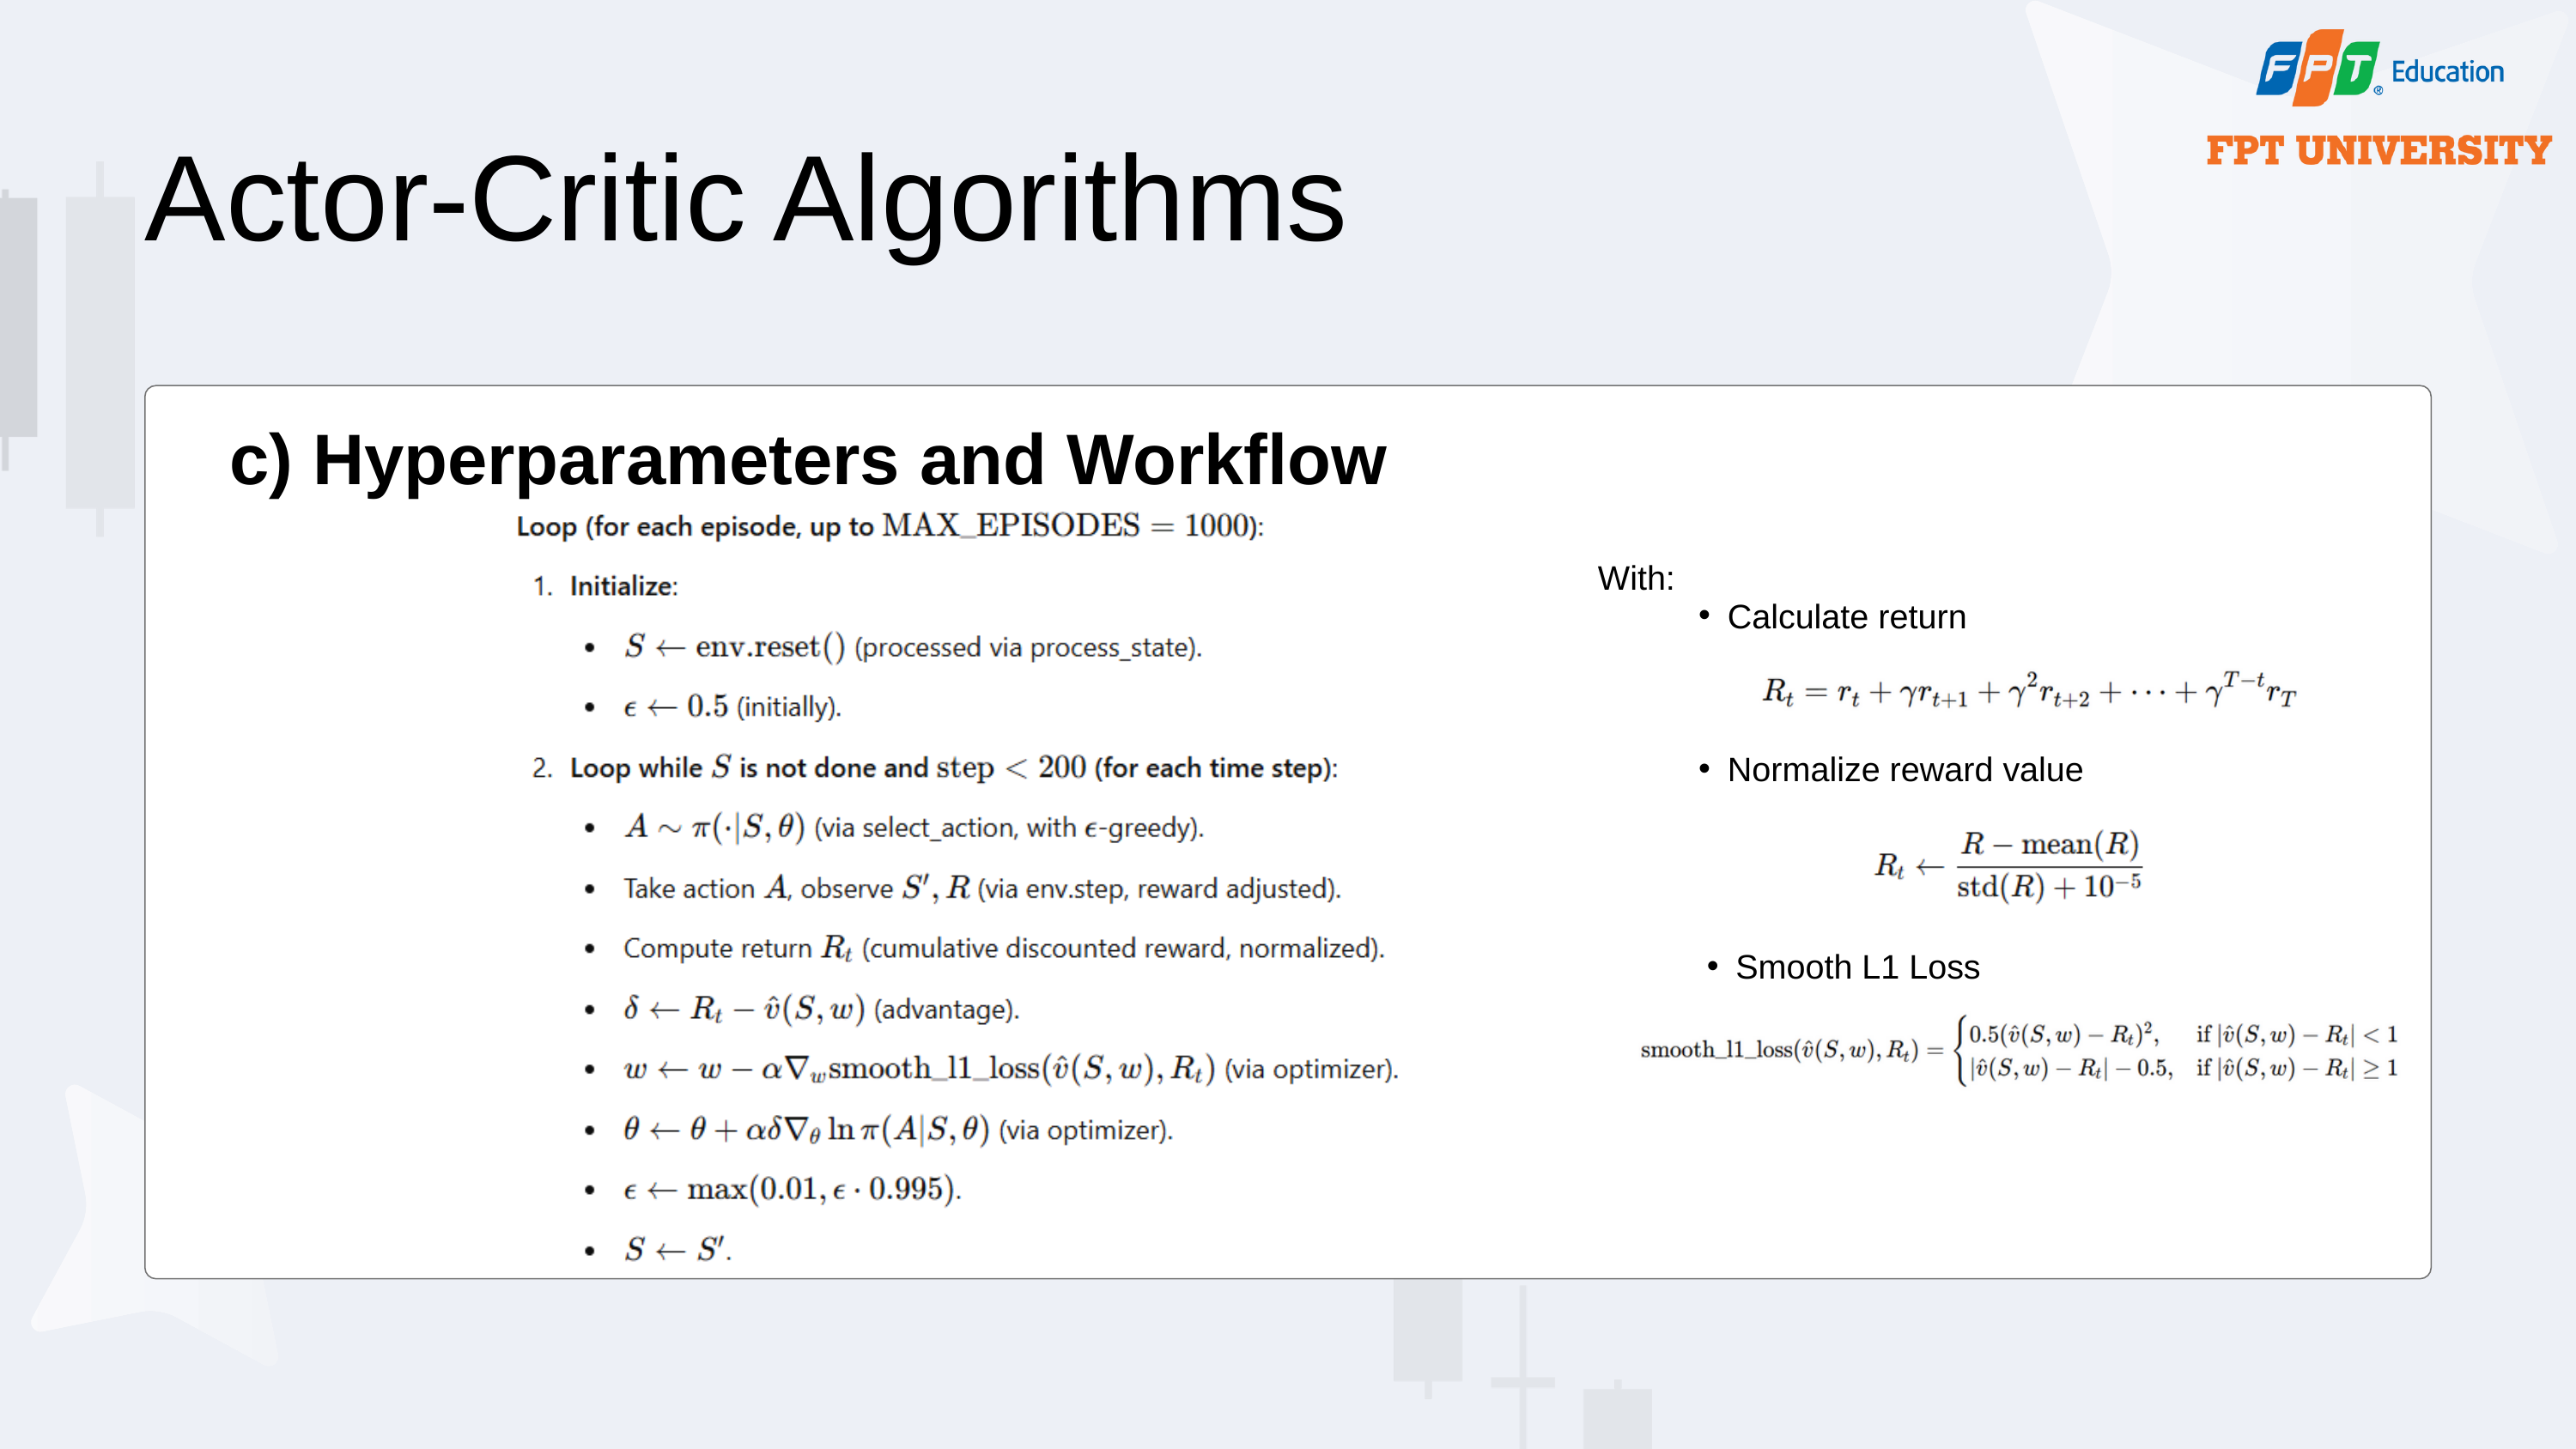

Actor-Critic Algorithms

c) Hyperparameters and Workflow

With:
Calculate return

Normalize reward value

Smooth L1 Loss